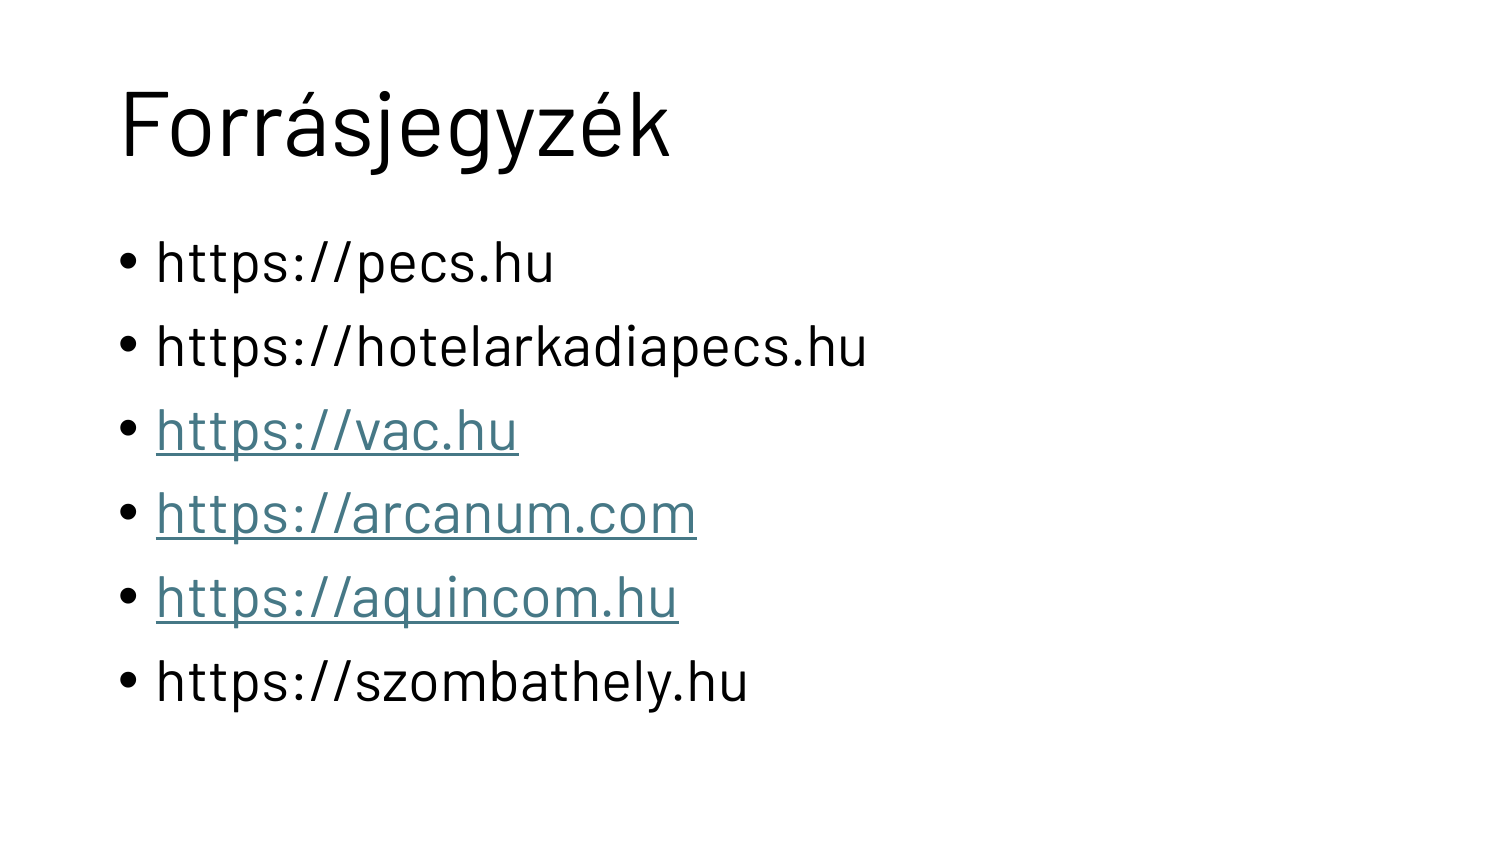

# Forrásjegyzék
https://pecs.hu
https://hotelarkadiapecs.hu
https://vac.hu
https://arcanum.com
https://aquincom.hu
https://szombathely.hu